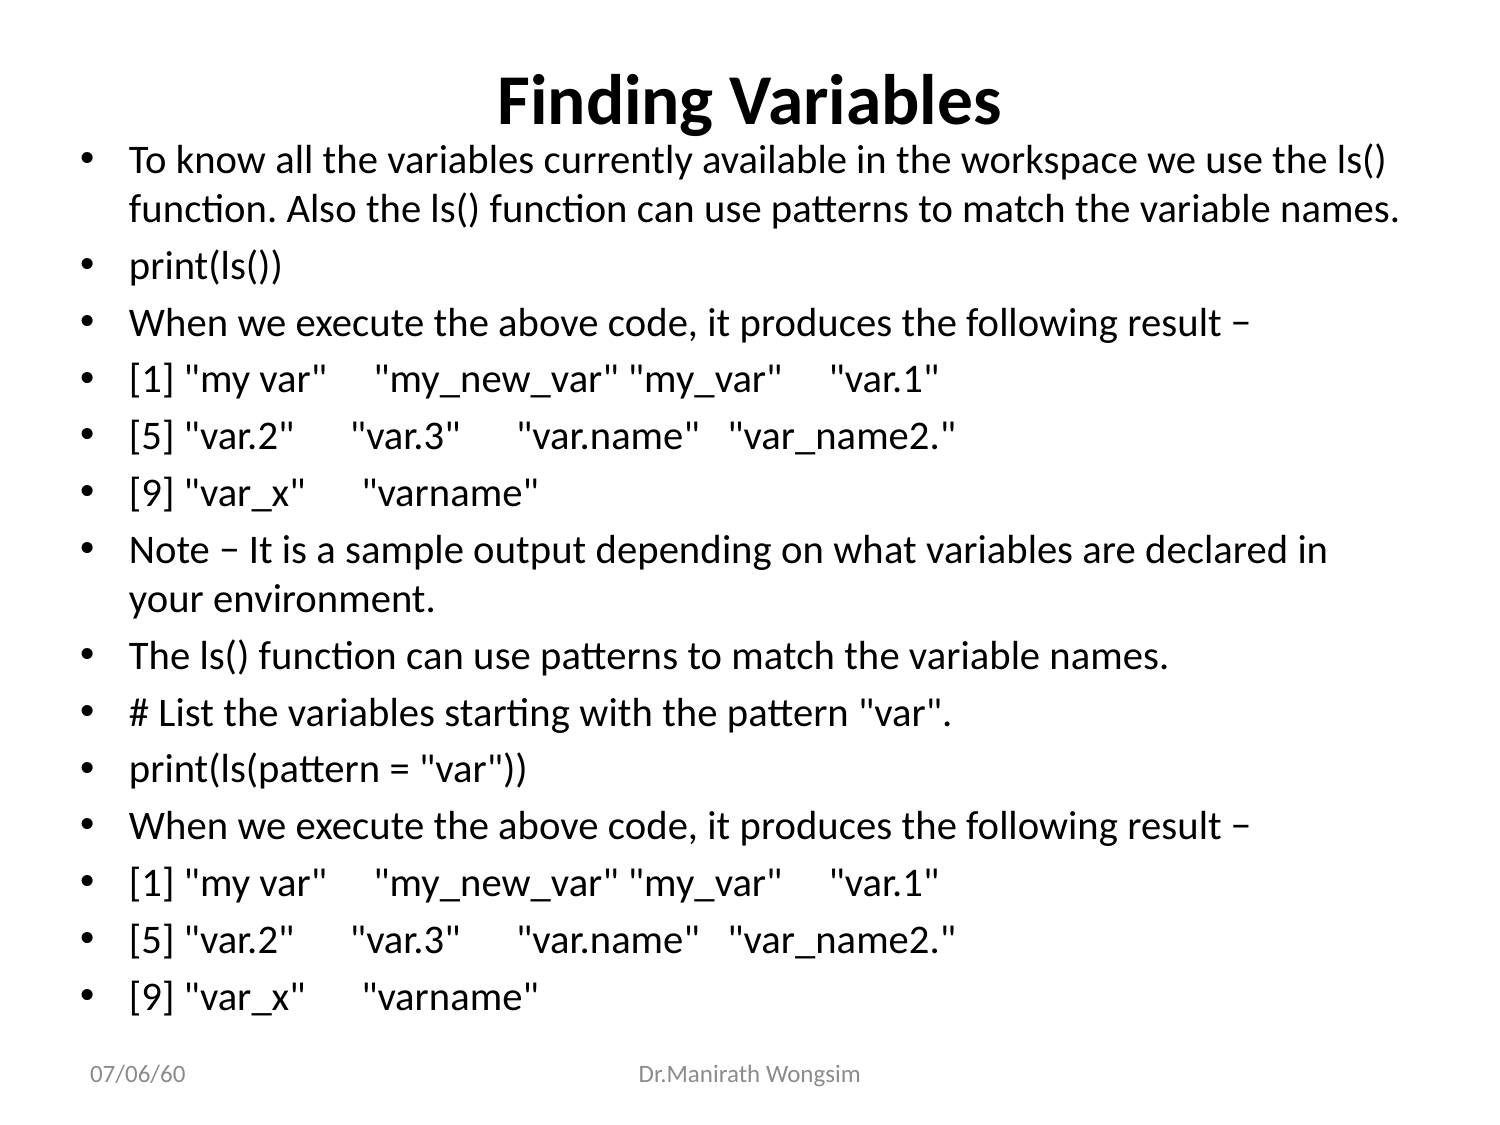

# Finding Variables
To know all the variables currently available in the workspace we use the ls() function. Also the ls() function can use patterns to match the variable names.
print(ls())
When we execute the above code, it produces the following result −
[1] "my var"     "my_new_var" "my_var"     "var.1"
[5] "var.2"      "var.3"      "var.name"   "var_name2."
[9] "var_x"      "varname"
Note − It is a sample output depending on what variables are declared in your environment.
The ls() function can use patterns to match the variable names.
# List the variables starting with the pattern "var".
print(ls(pattern = "var"))
When we execute the above code, it produces the following result −
[1] "my var"     "my_new_var" "my_var"     "var.1"
[5] "var.2"      "var.3"      "var.name"   "var_name2."
[9] "var_x"      "varname"
07/06/60
Dr.Manirath Wongsim